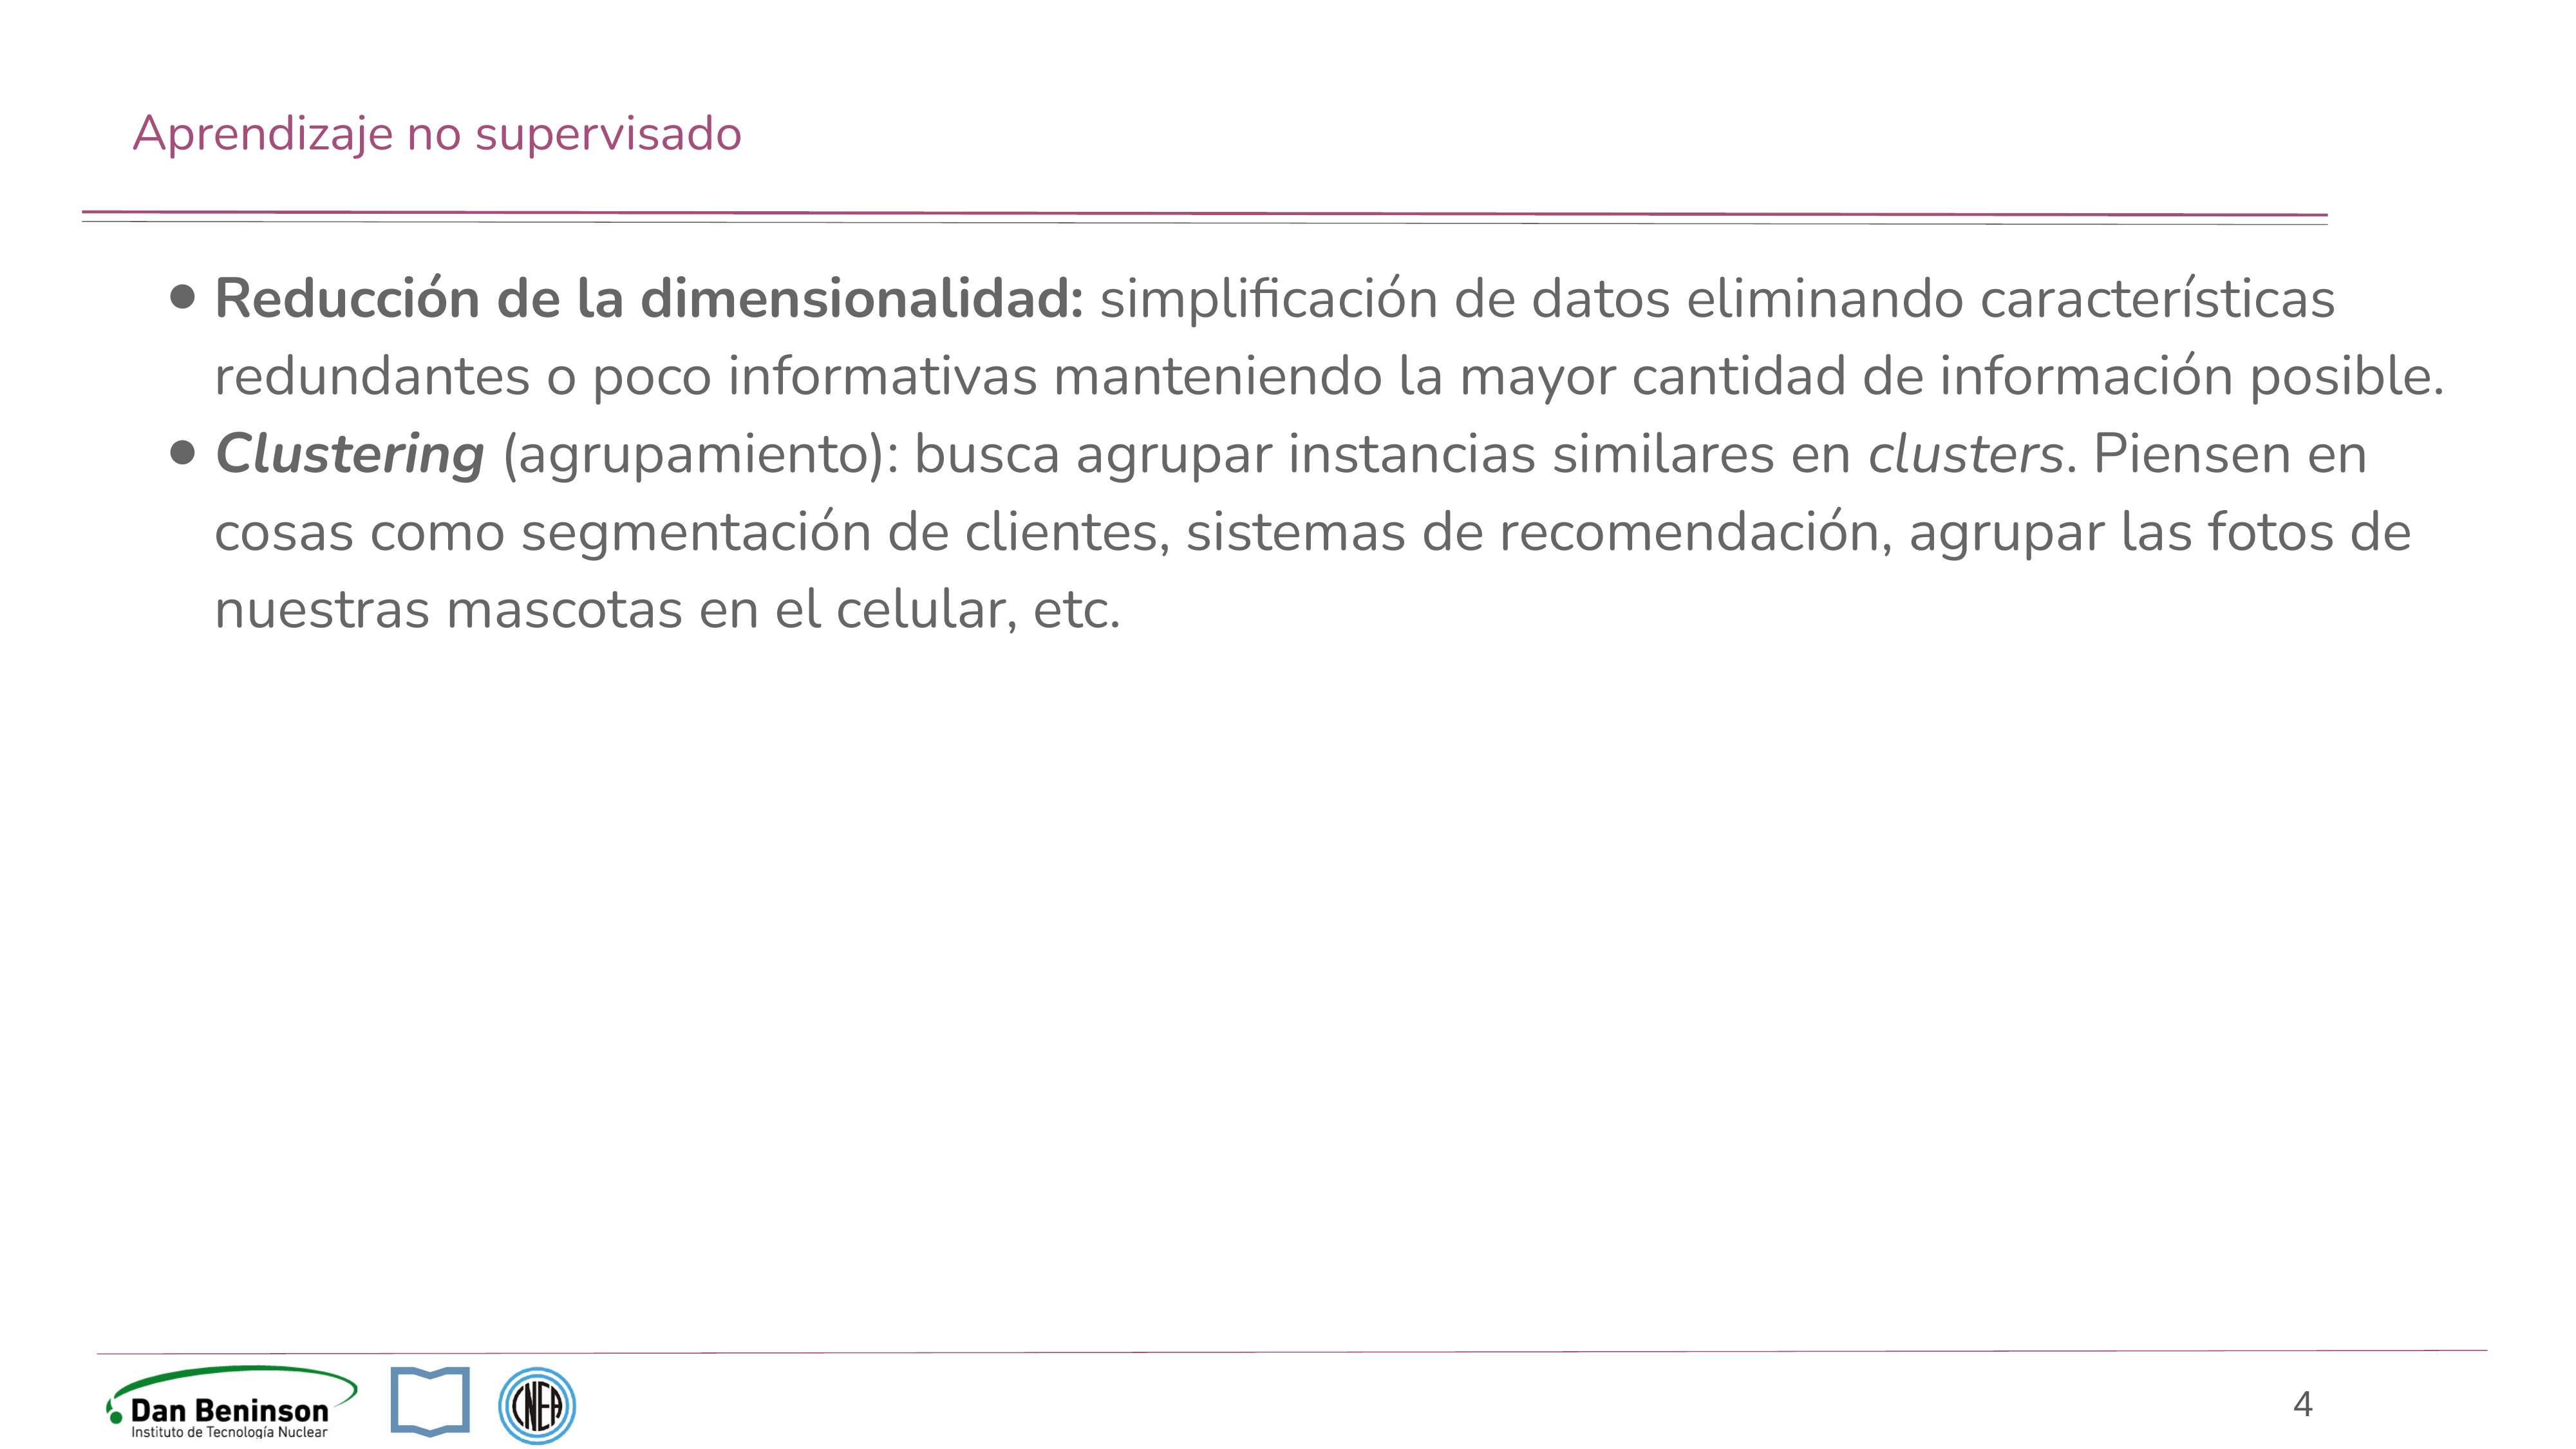

# Aprendizaje no supervisado
Reducción de la dimensionalidad: simplificación de datos eliminando características redundantes o poco informativas manteniendo la mayor cantidad de información posible.
Clustering (agrupamiento): busca agrupar instancias similares en clusters. Piensen en cosas como segmentación de clientes, sistemas de recomendación, agrupar las fotos de nuestras mascotas en el celular, etc.